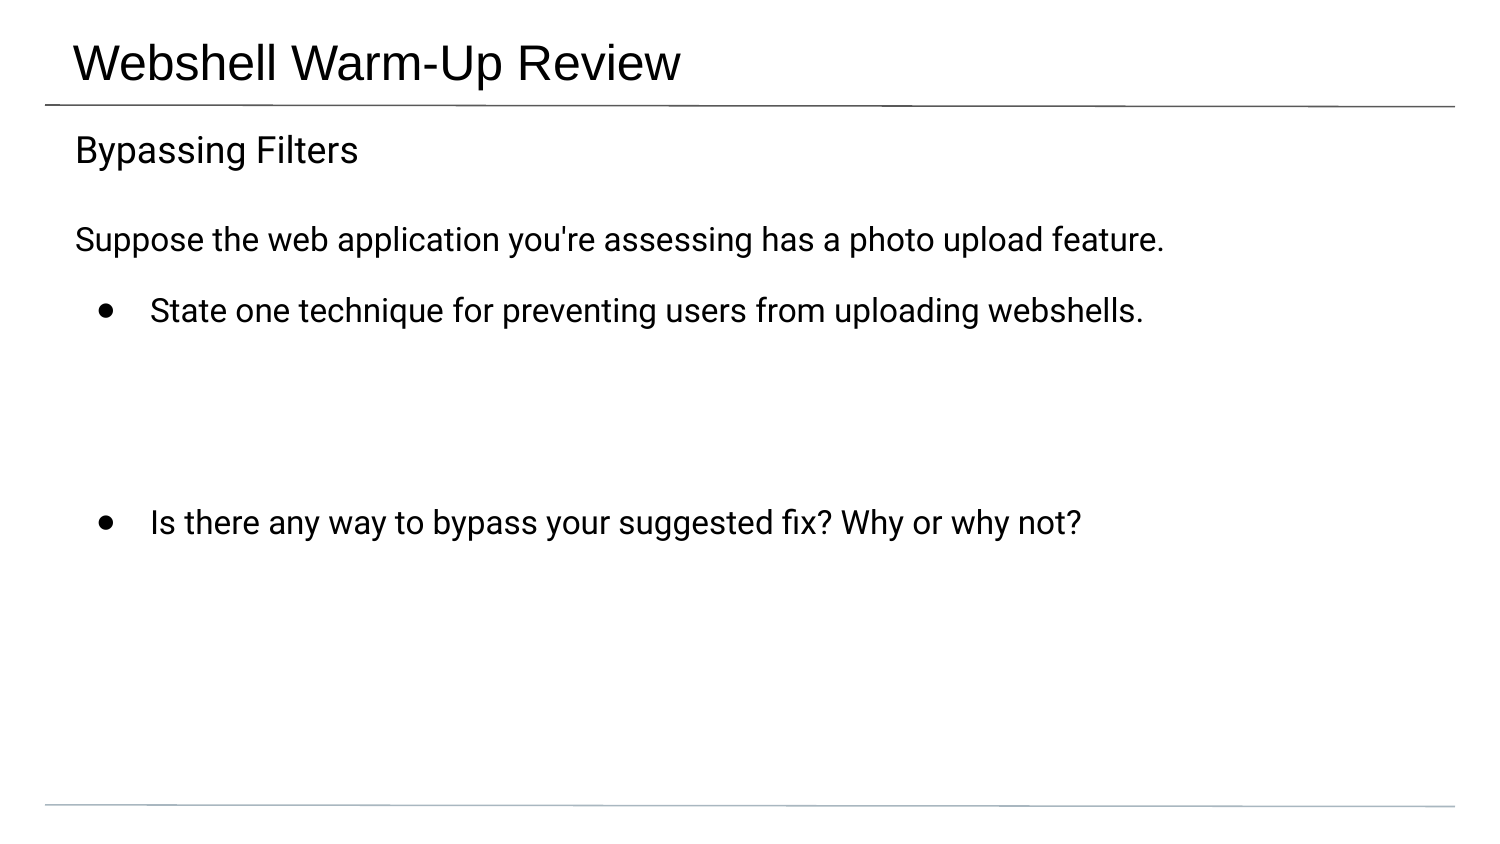

# Webshell Warm-Up Review
Bypassing Filters
Suppose the web application you're assessing has a photo upload feature.
State one technique for preventing users from uploading webshells.

Is there any way to bypass your suggested fix? Why or why not?